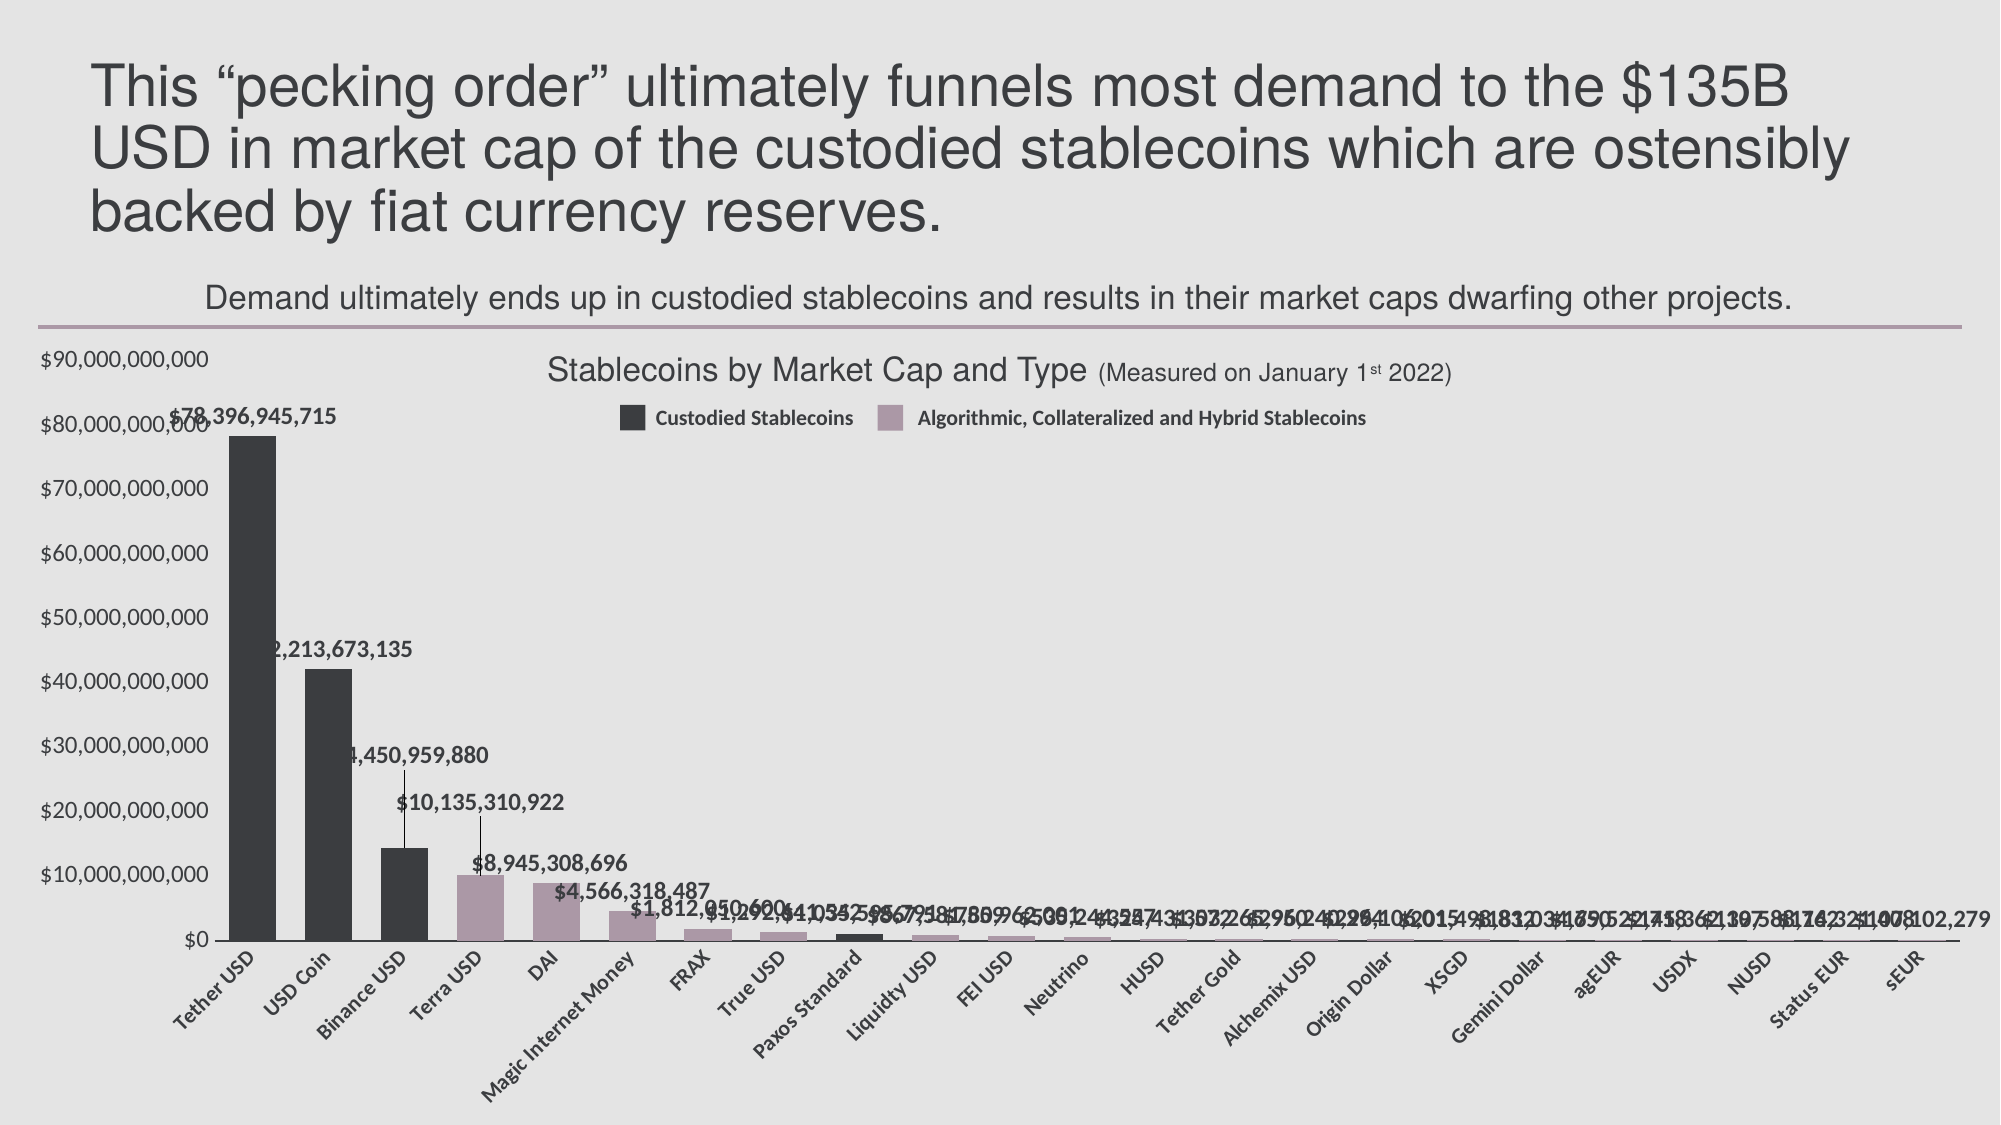

# This “pecking order” ultimately funnels most demand to the $135B USD in market cap of the custodied stablecoins which are ostensibly backed by fiat currency reserves.
Demand ultimately ends up in custodied stablecoins and results in their market caps dwarfing other projects.

### Chart

| Category | Market Cap |
|---|---|
| Tether USD | 78396945715.207 |
| USD Coin | 42213673134.9147 |
| Binance USD | 14450959879.6588 |
| Terra USD | 10135310921.6569 |
| DAI | 8945308696.33434 |
| Magic Internet Money | 4566318486.87339 |
| FRAX | 1812050599.74165 |
| True USD | 1292641541.66751 |
| Paxos Standard | 1035595791.25113 |
| Liquidty USD | 867581558.875314 |
| FEI USD | 780962000.752249 |
|  Neutrino | 535244557.434138 |
| HUSD | 324431572.181925 |
| Tether Gold | 303265950.022323 |
|  Alchemix USD | 296240293.591141 |
| Origin Dollar | 296106015.22439 |
|  XSGD | 201498831.735033 |
| Gemini Dollar | 181034650.301258 |
| agEUR | 179522717.82904 |
| USDX | 145362197.098424 |
| NUSD | 130588762.192237 |
| Status EUR | 114321407.588394 |
| sEUR | 107102279.466096 |
Stablecoins by Market Cap and Type (Measured on January 1st 2022)
Custodied Stablecoins
Algorithmic, Collateralized and Hybrid Stablecoins